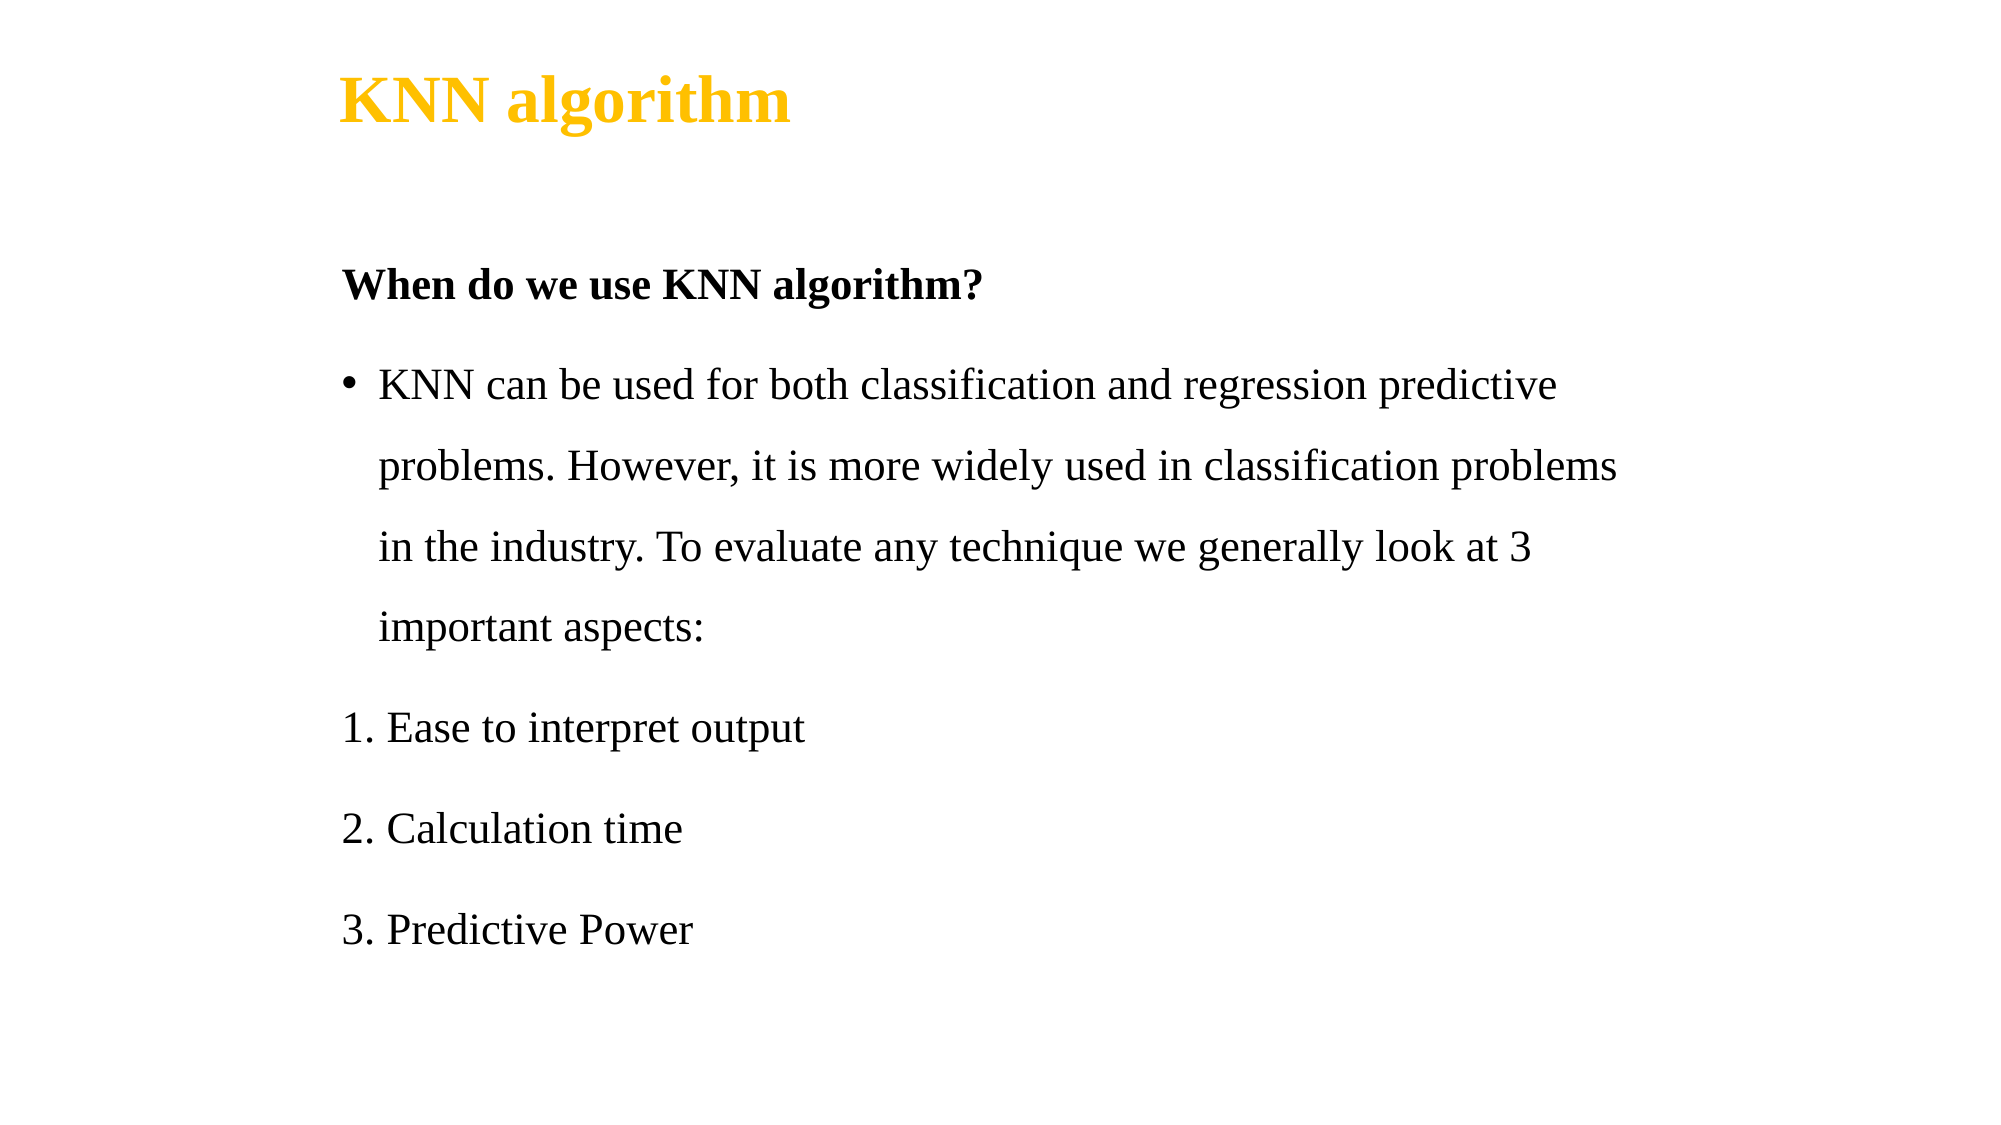

# KNN algorithm
When do we use KNN algorithm?
KNN can be used for both classification and regression predictive problems. However, it is more widely used in classification problems in the industry. To evaluate any technique we generally look at 3 important aspects:
1. Ease to interpret output
2. Calculation time
3. Predictive Power